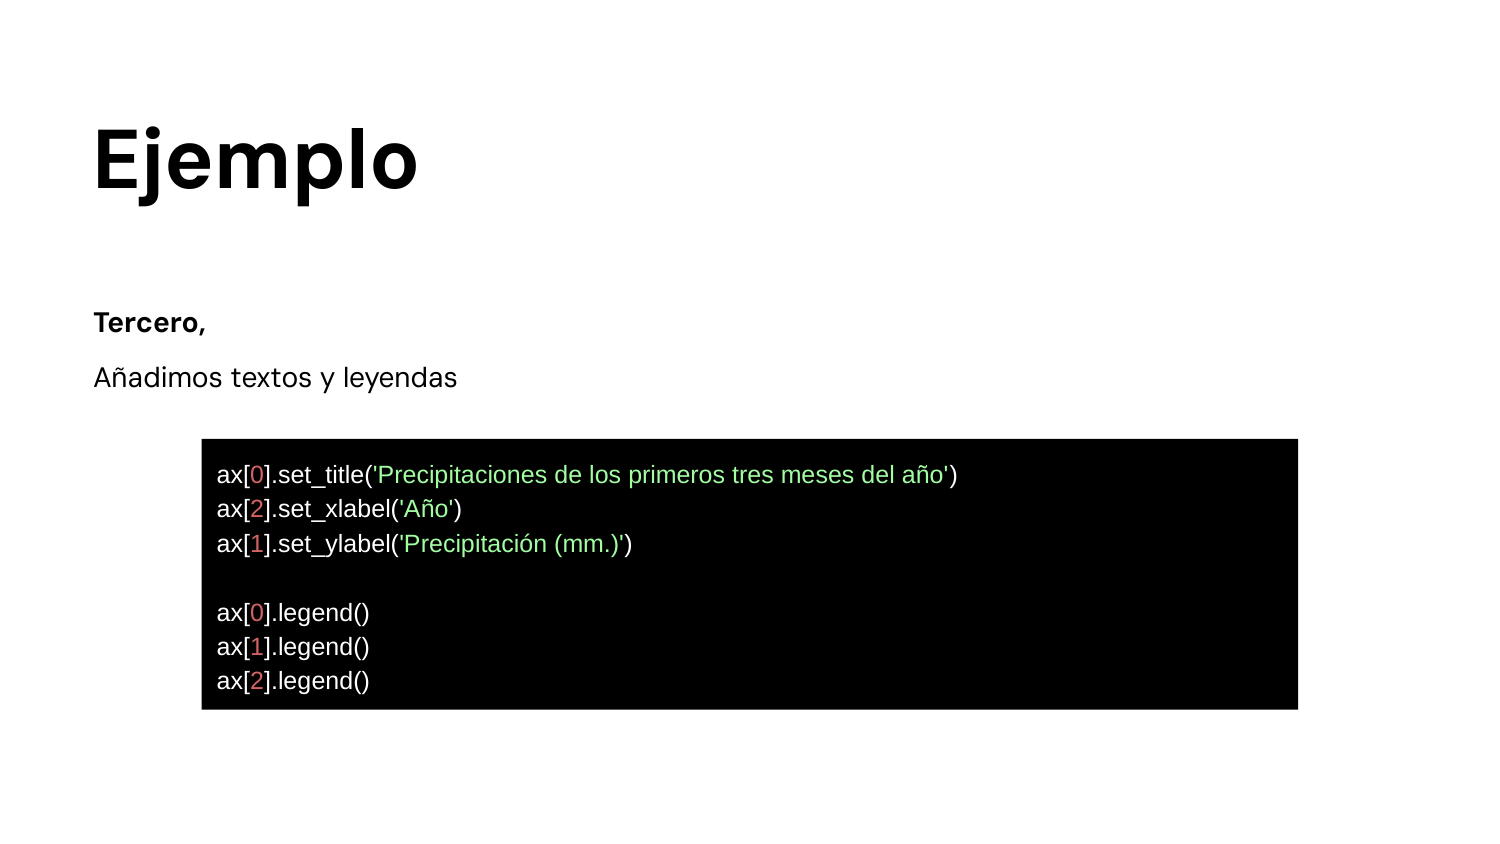

Ejemplo

Tercero,
Añadimos textos y leyendas
ax[0].set_title('Precipitaciones de los primeros tres meses del año')
ax[2].set_xlabel('Año')
ax[1].set_ylabel('Precipitación (mm.)')

ax[0].legend()
ax[1].legend()
ax[2].legend()